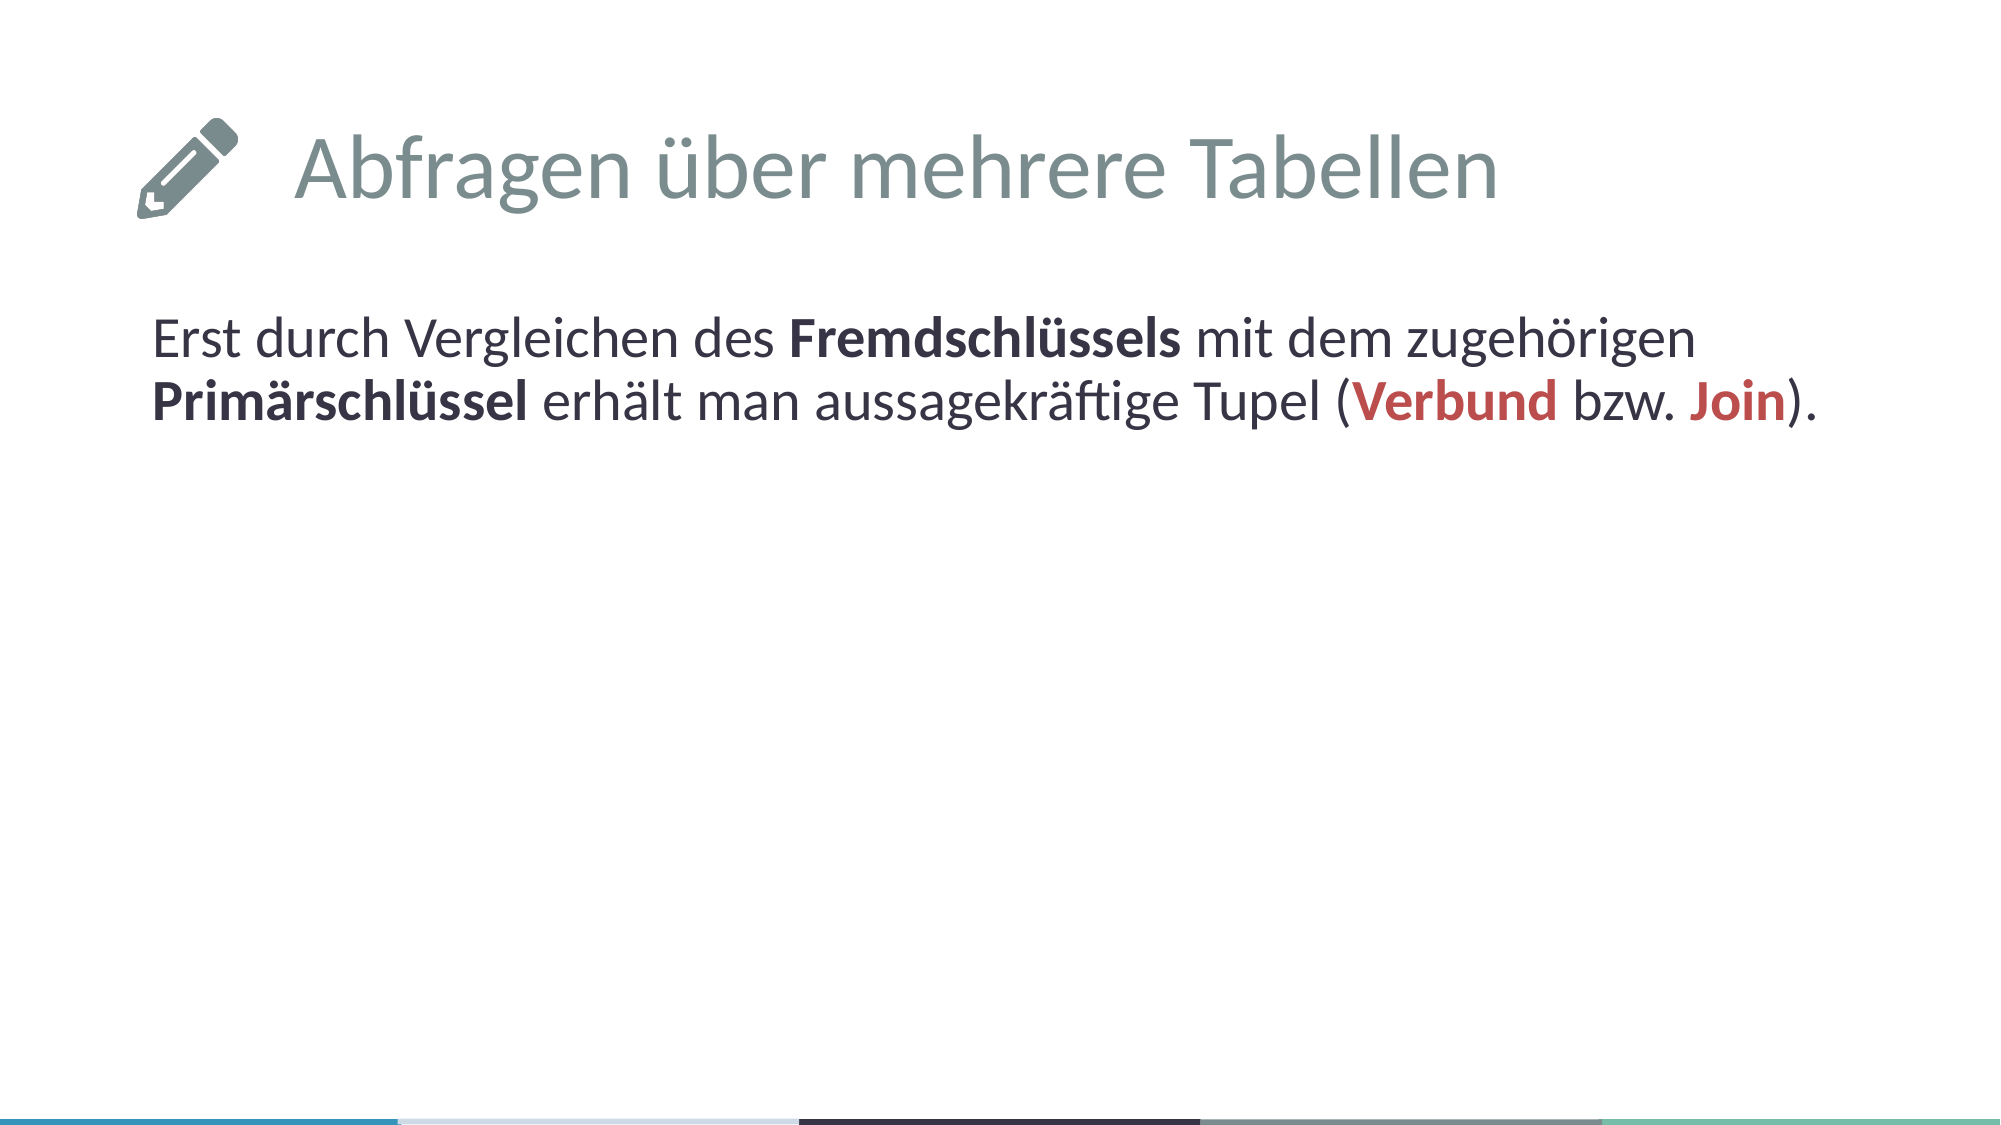

# Abfragen über mehrere Tabellen
Erst durch Vergleichen des Fremdschlüssels mit dem zugehörigen Primärschlüssel erhält man aussagekräftige Tupel (Verbund bzw. Join).